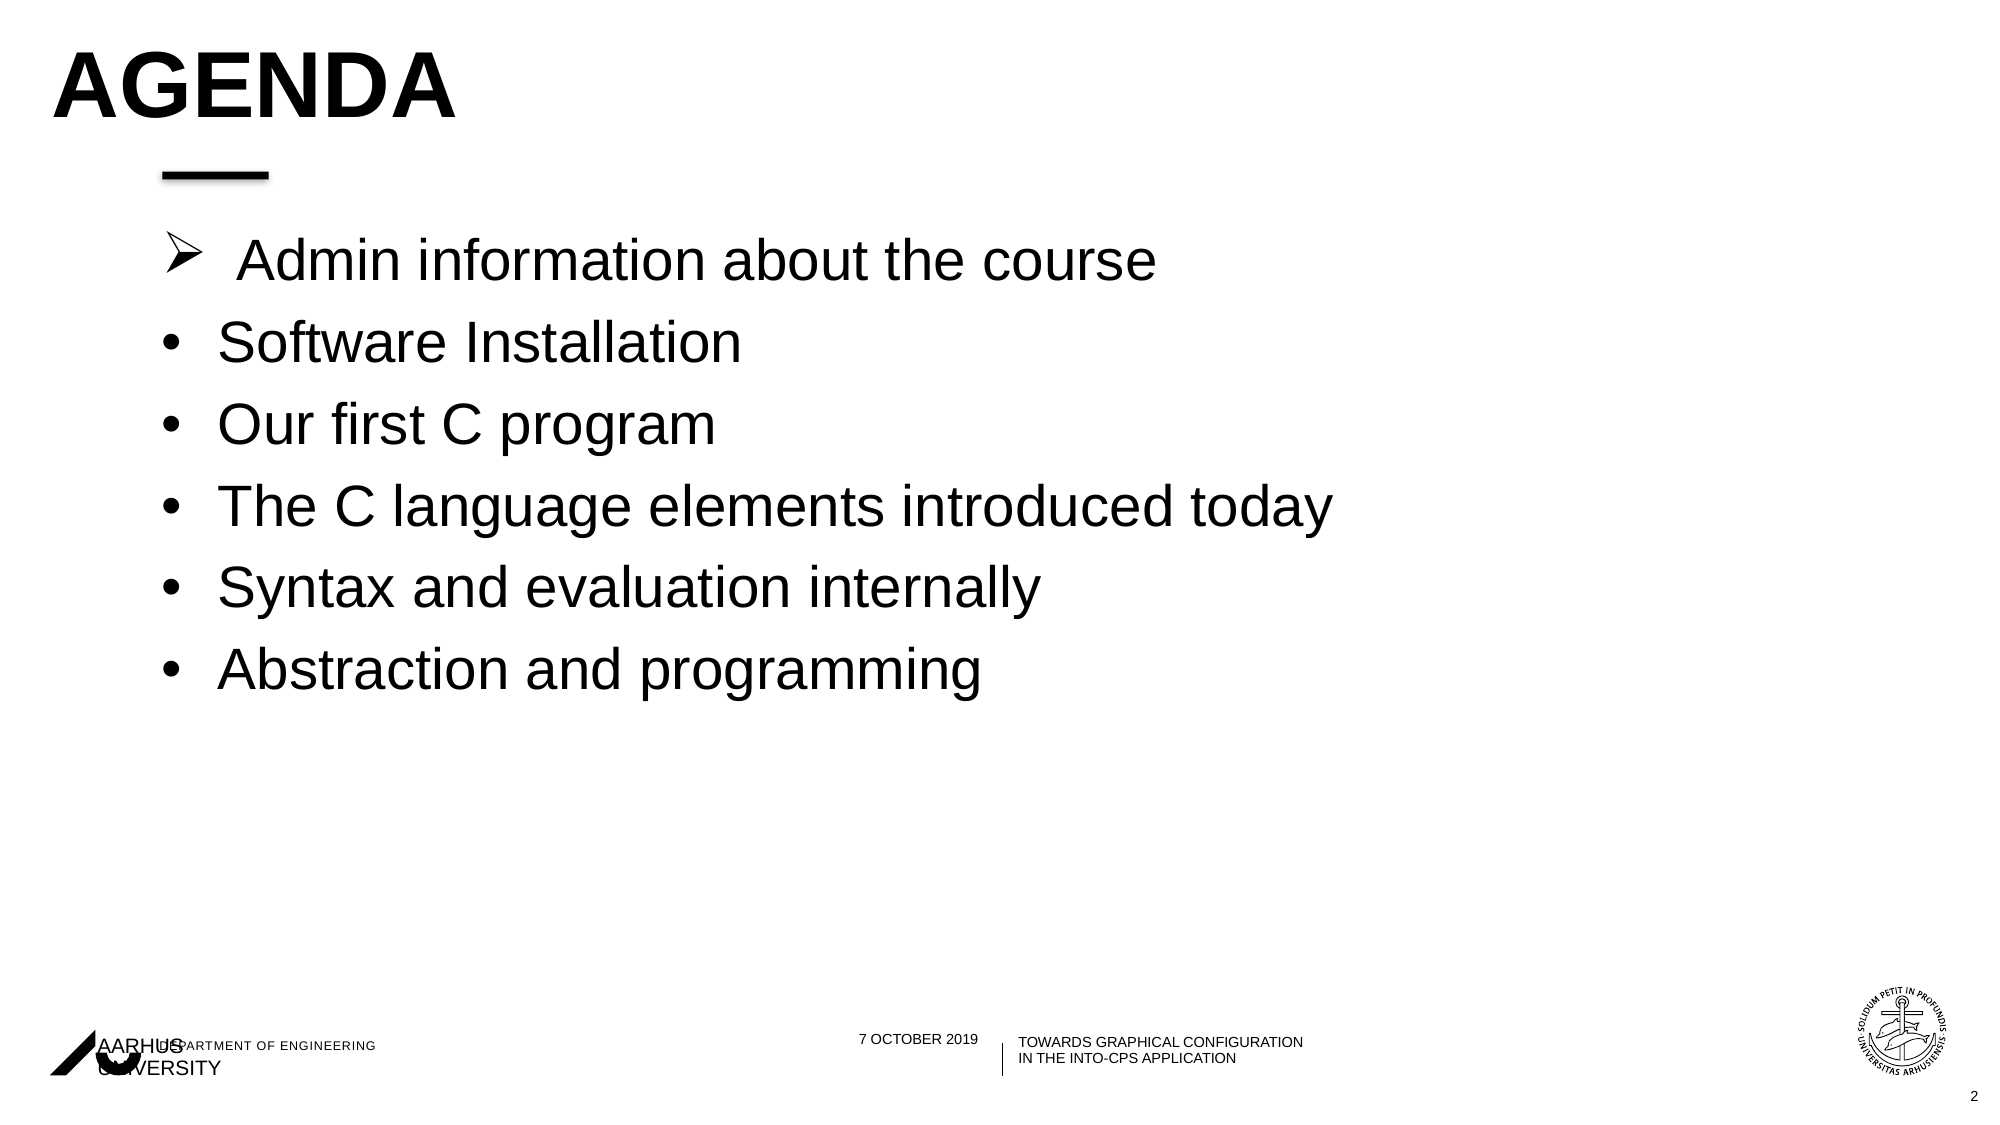

# Agenda
Admin information about the course
Software Installation
Our first C program
The C language elements introduced today
Syntax and evaluation internally
Abstraction and programming
2
28/09/201908/04/2019